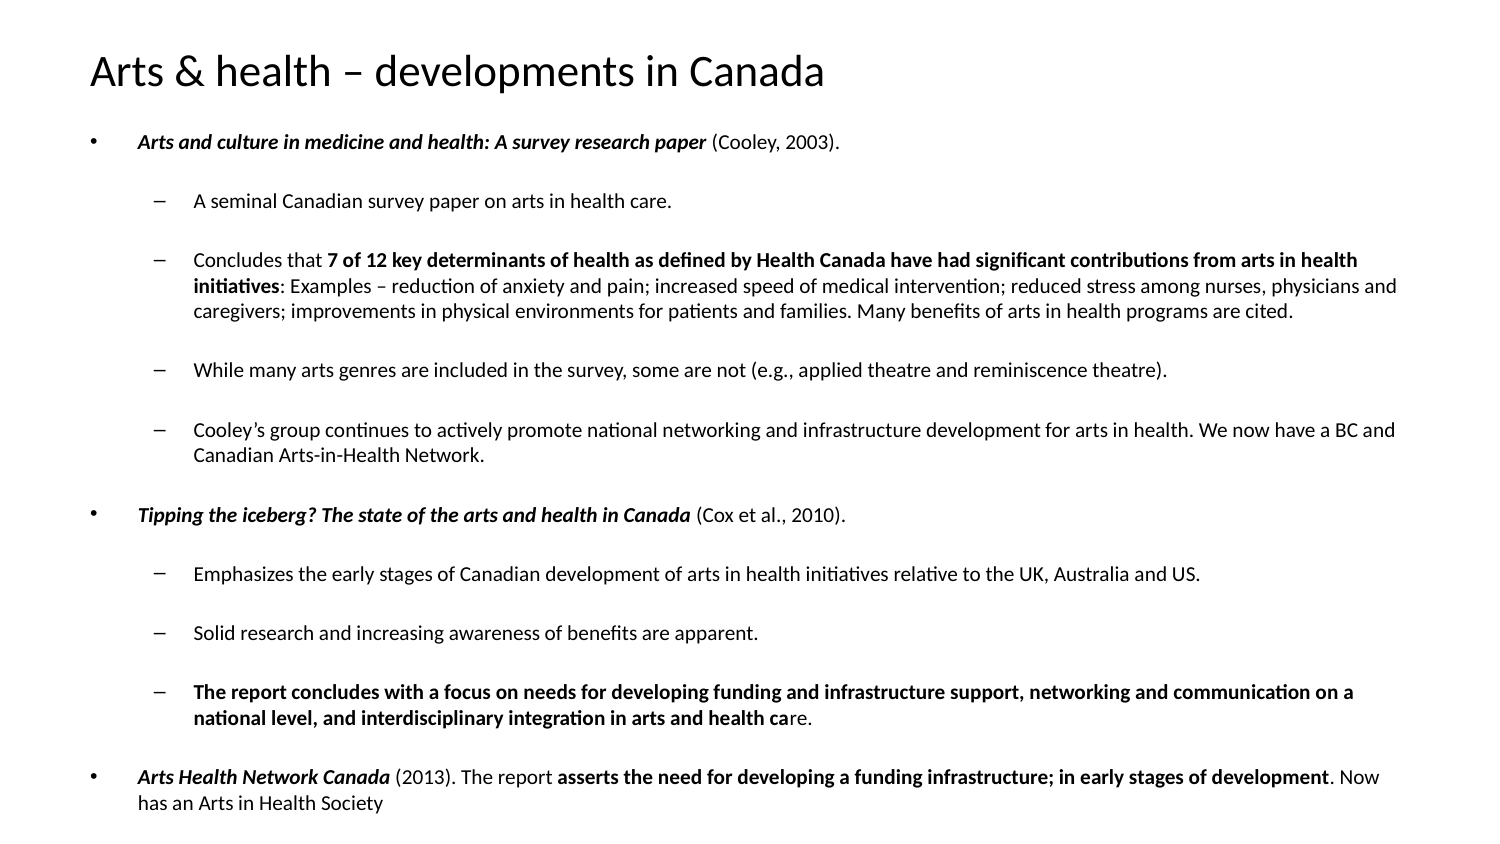

# Arts & health – developments in Canada
Arts and culture in medicine and health: A survey research paper (Cooley, 2003).

A seminal Canadian survey paper on arts in health care.

Concludes that 7 of 12 key determinants of health as defined by Health Canada have had significant contributions from arts in health initiatives: Examples – reduction of anxiety and pain; increased speed of medical intervention; reduced stress among nurses, physicians and caregivers; improvements in physical environments for patients and families. Many benefits of arts in health programs are cited.

While many arts genres are included in the survey, some are not (e.g., applied theatre and reminiscence theatre).

Cooley’s group continues to actively promote national networking and infrastructure development for arts in health. We now have a BC and Canadian Arts-in-Health Network.

Tipping the iceberg? The state of the arts and health in Canada (Cox et al., 2010).

Emphasizes the early stages of Canadian development of arts in health initiatives relative to the UK, Australia and US.

Solid research and increasing awareness of benefits are apparent.

The report concludes with a focus on needs for developing funding and infrastructure support, networking and communication on a national level, and interdisciplinary integration in arts and health care.

Arts Health Network Canada (2013). The report asserts the need for developing a funding infrastructure; in early stages of development. Now has an Arts in Health Society